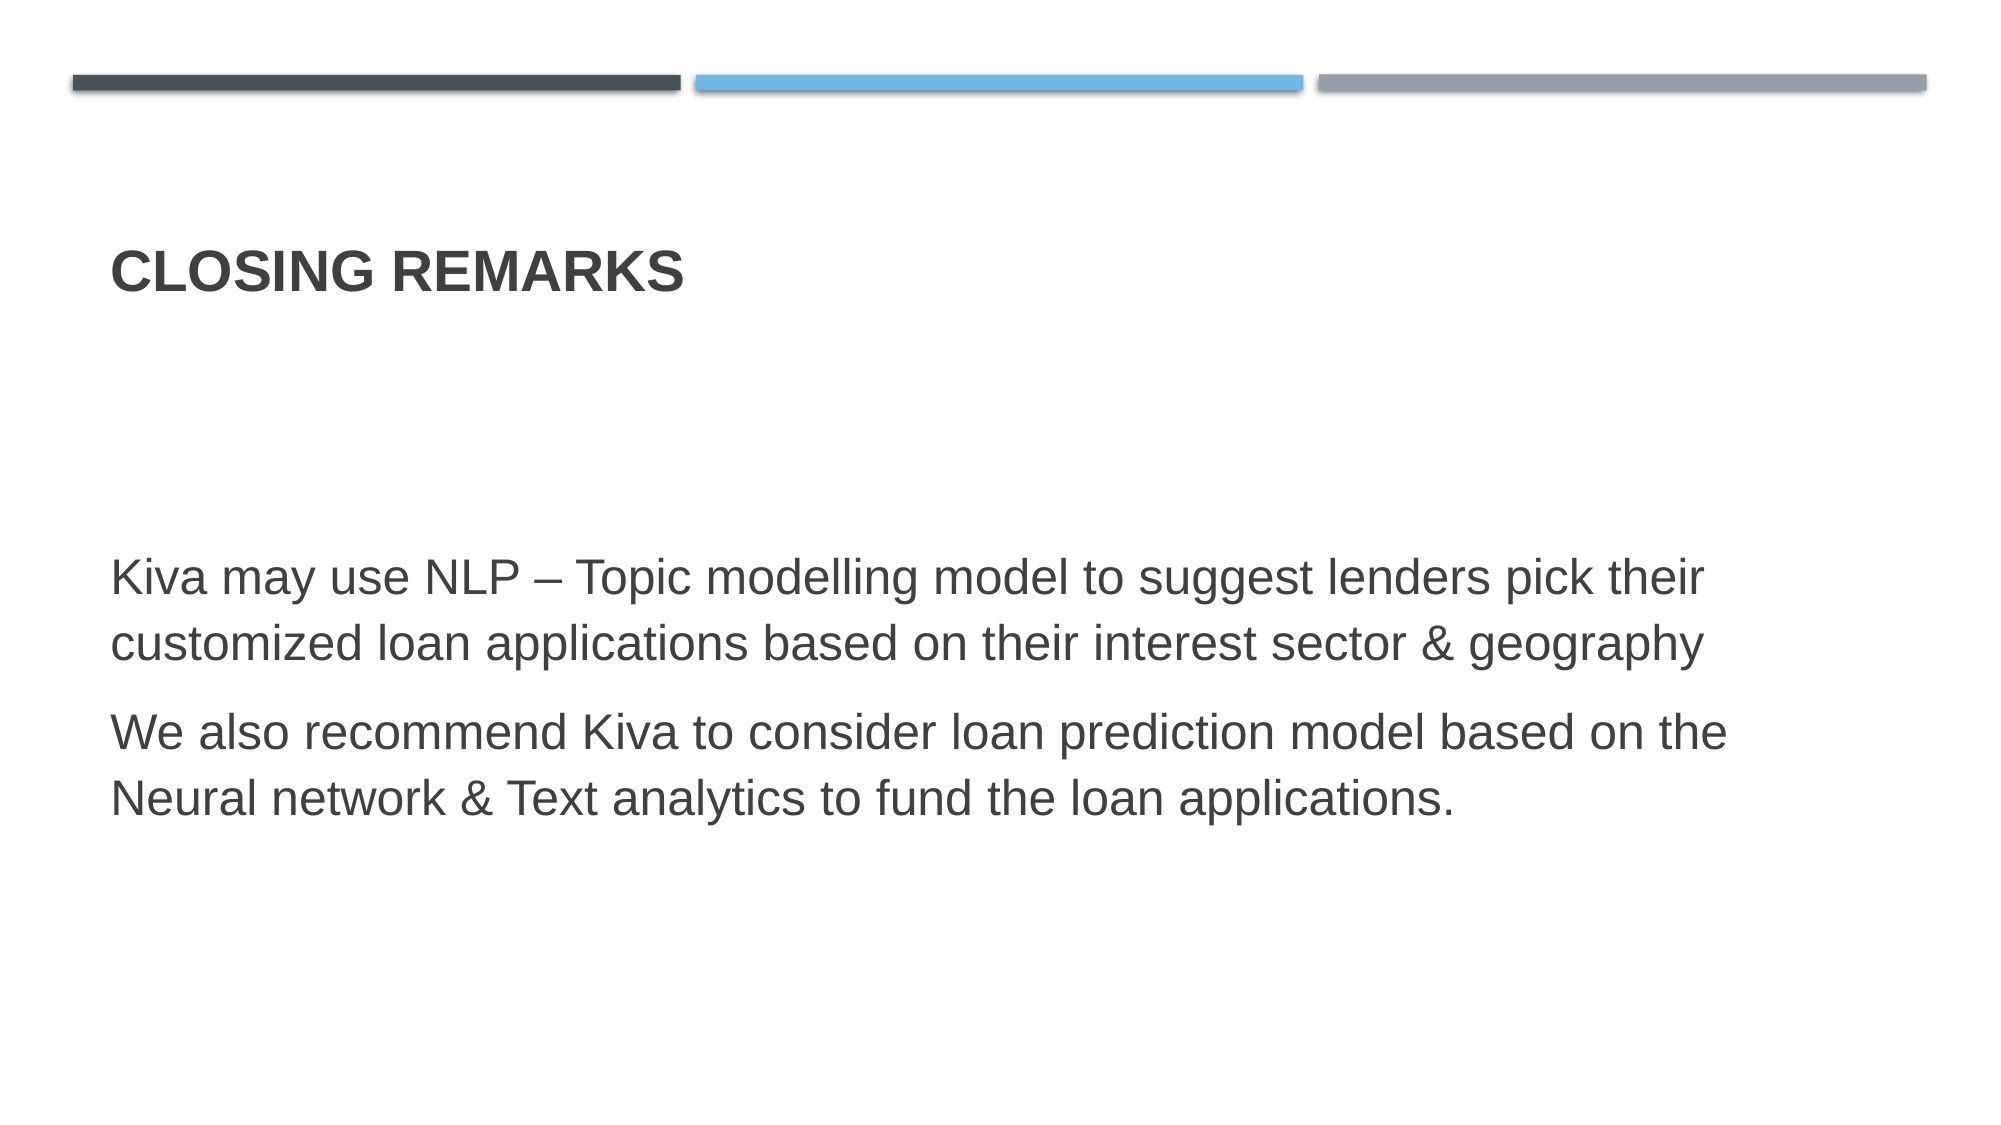

# Closing Remarks
Kiva may use NLP – Topic modelling model to suggest lenders pick their customized loan applications based on their interest sector & geography
We also recommend Kiva to consider loan prediction model based on the Neural network & Text analytics to fund the loan applications.